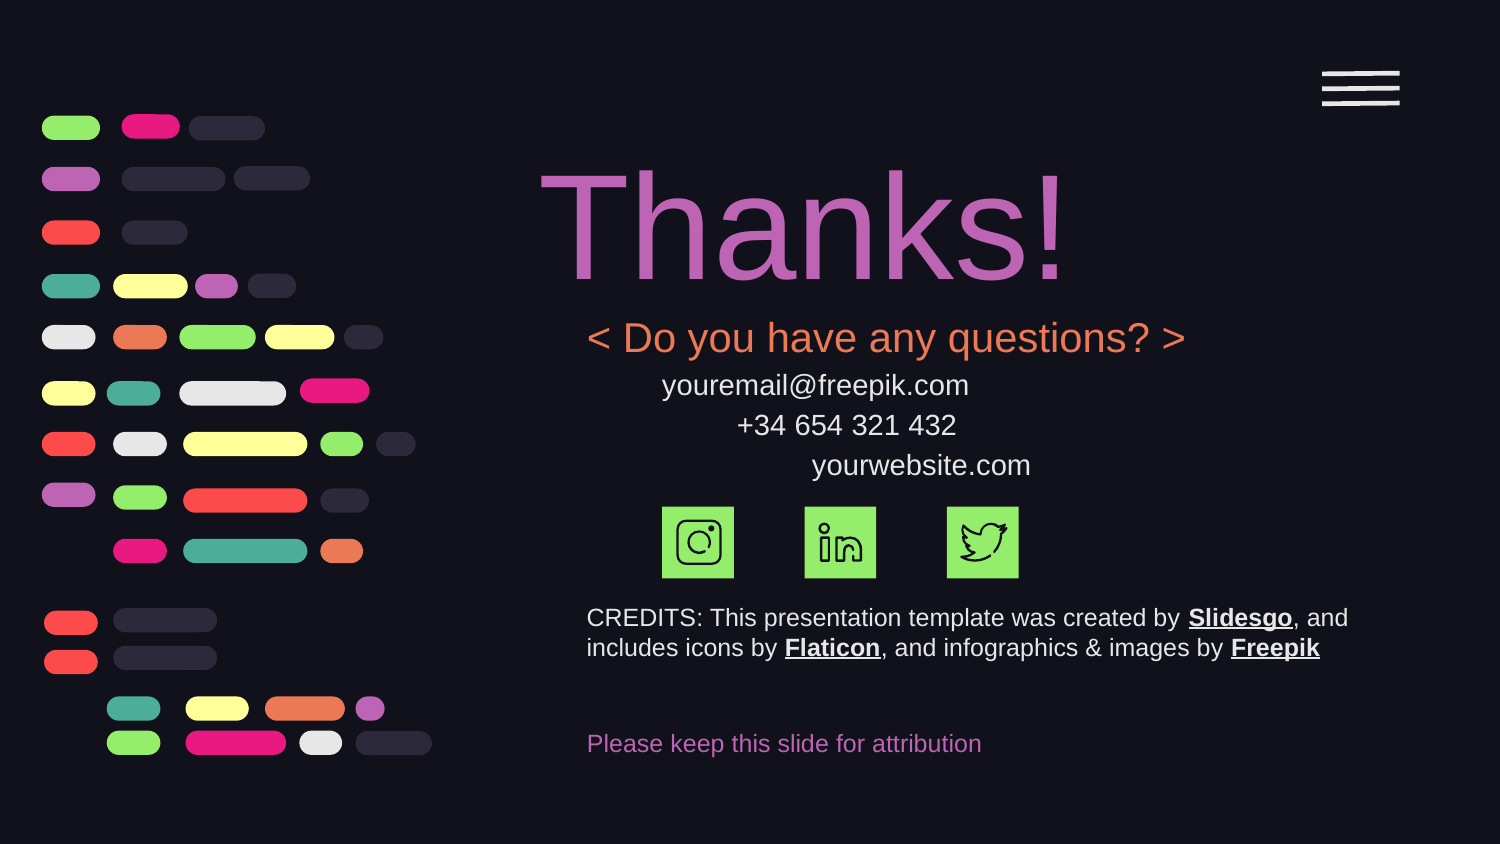

# Thanks!
< Do you have any questions? >
youremail@freepik.com
+34 654 321 432
yourwebsite.com

Please keep this slide for attribution